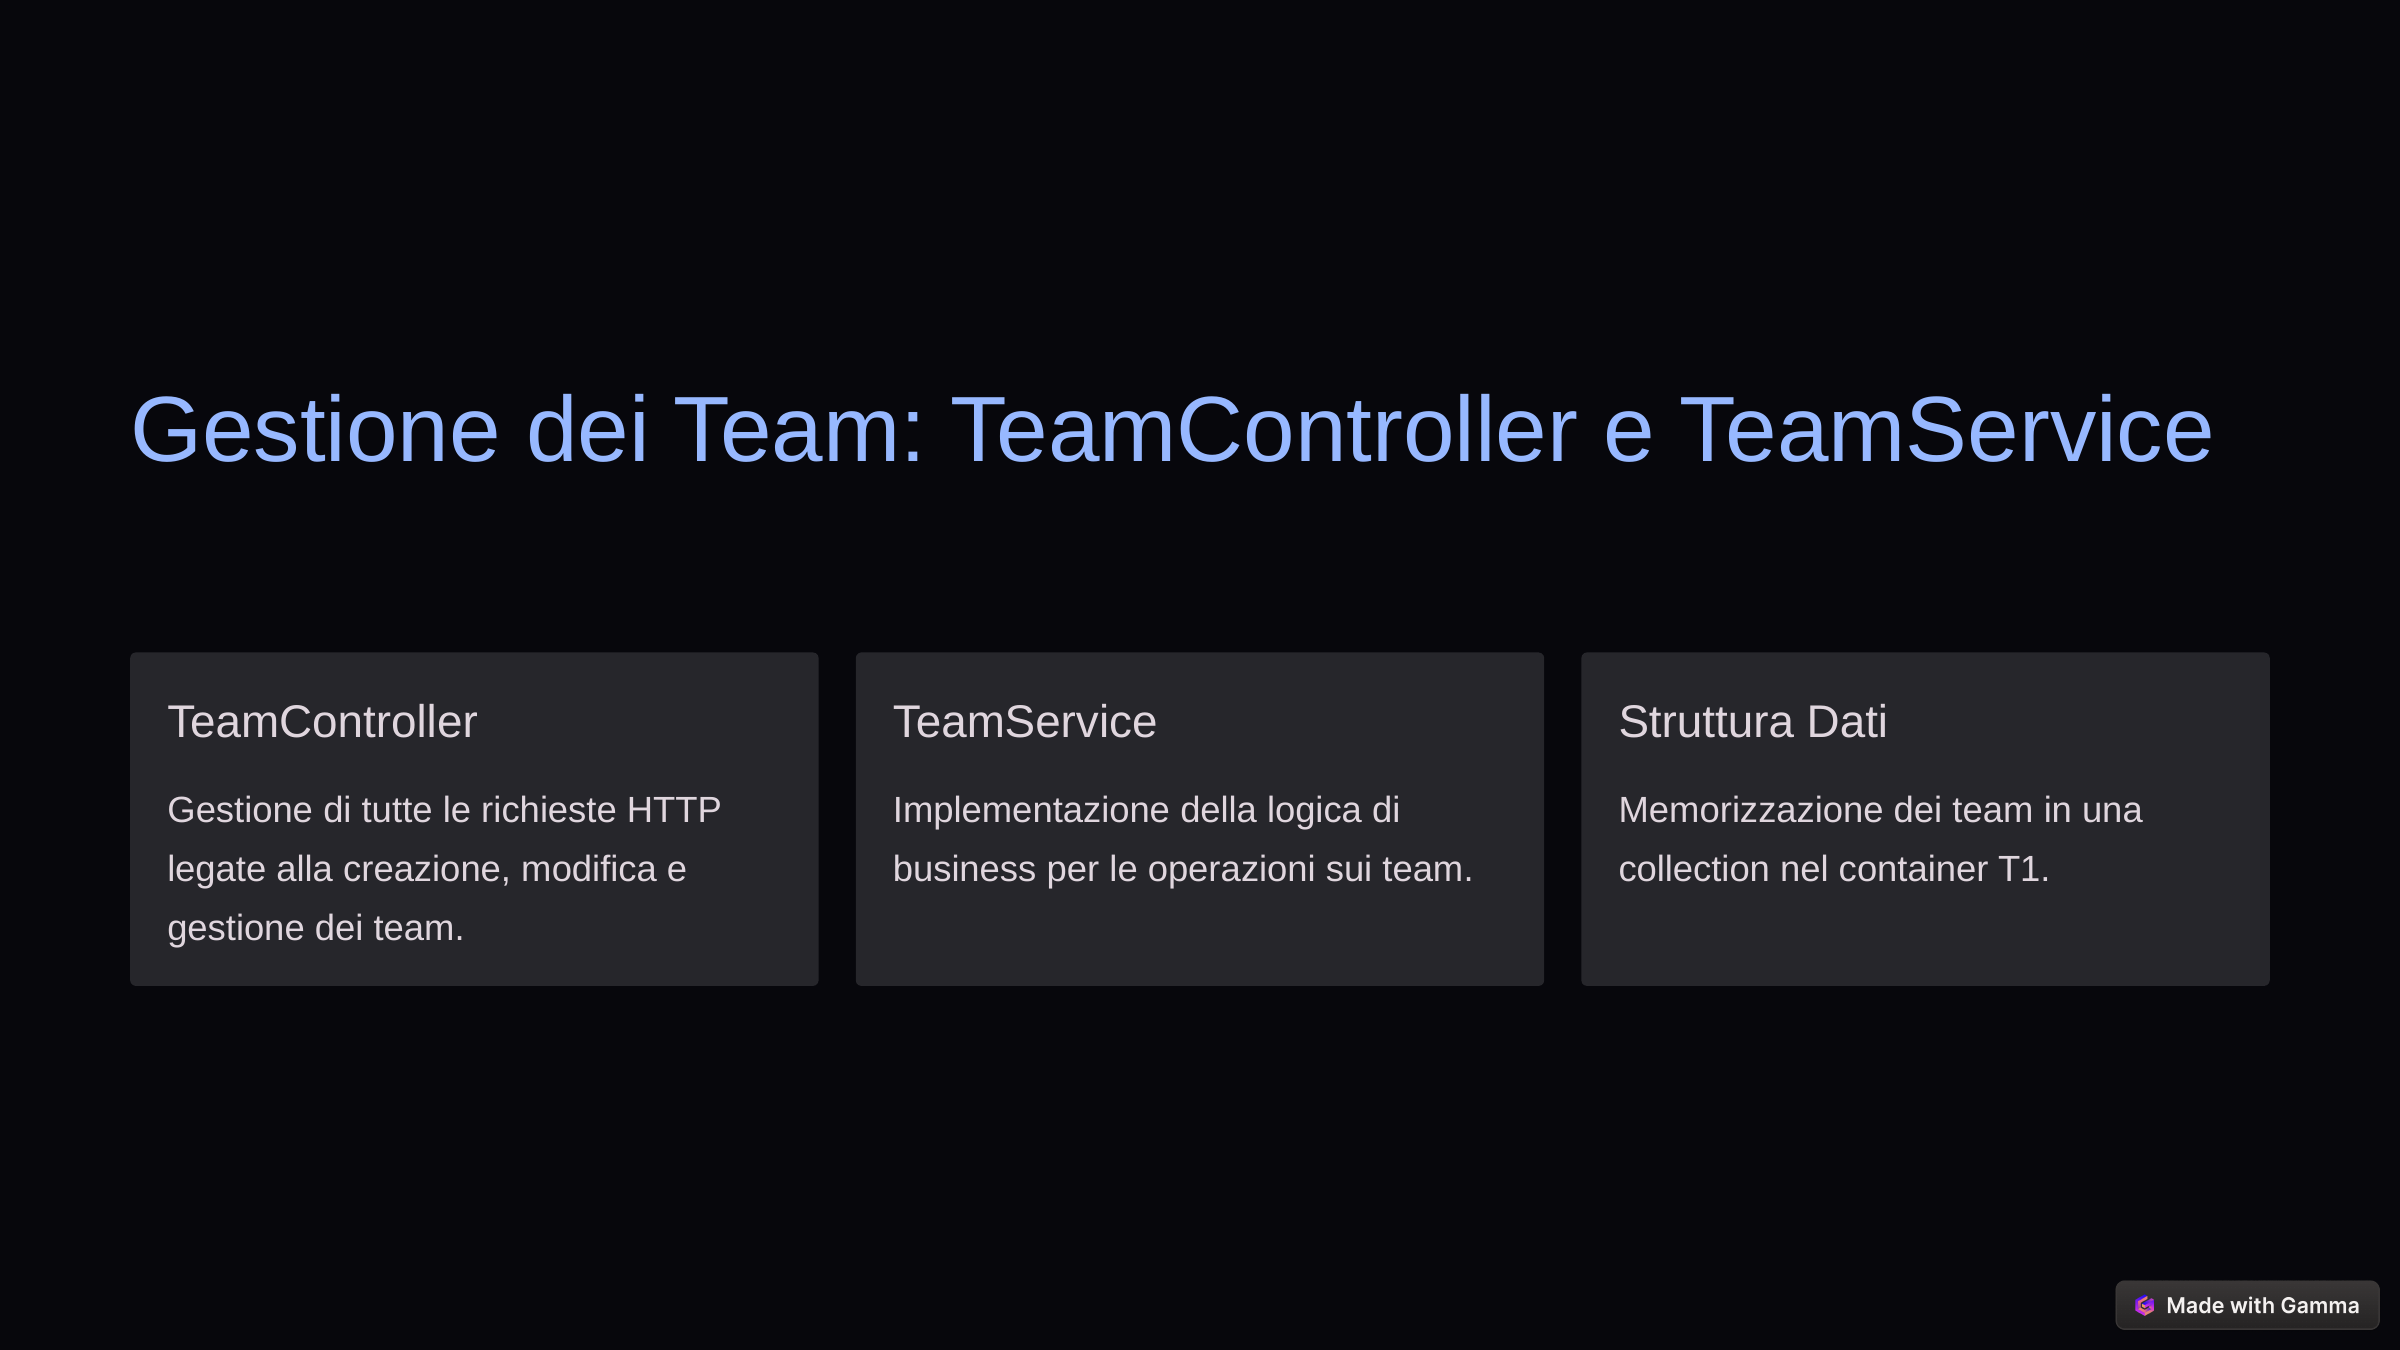

Gestione dei Team: TeamController e TeamService

TeamController
TeamService
Struttura Dati
Gestione di tutte le richieste HTTP legate alla creazione, modifica e gestione dei team.
Implementazione della logica di business per le operazioni sui team.
Memorizzazione dei team in una collection nel container T1.